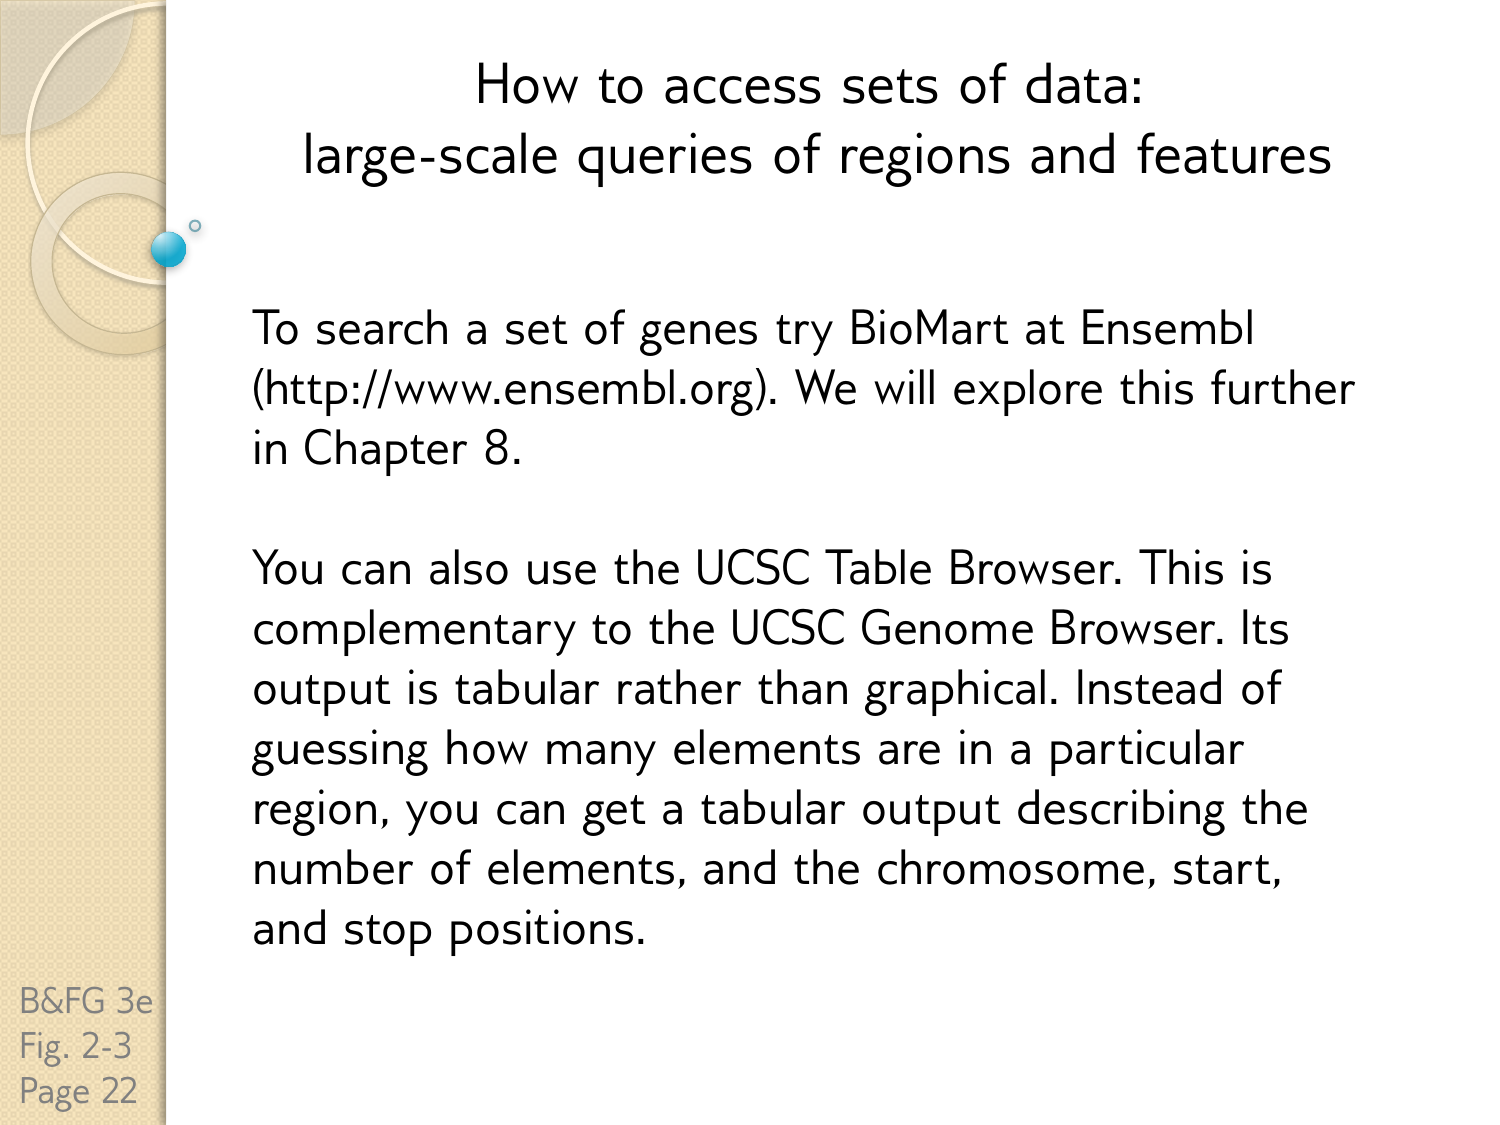

How to access sets of data:
large-scale queries of regions and features
To search a set of genes try BioMart at Ensembl (http://www.ensembl.org). We will explore this further in Chapter 8.

You can also use the UCSC Table Browser. This is complementary to the UCSC Genome Browser. Its output is tabular rather than graphical. Instead of guessing how many elements are in a particular region, you can get a tabular output describing the number of elements, and the chromosome, start, and stop positions.
B&FG 3e
Fig. 2-3
Page 22